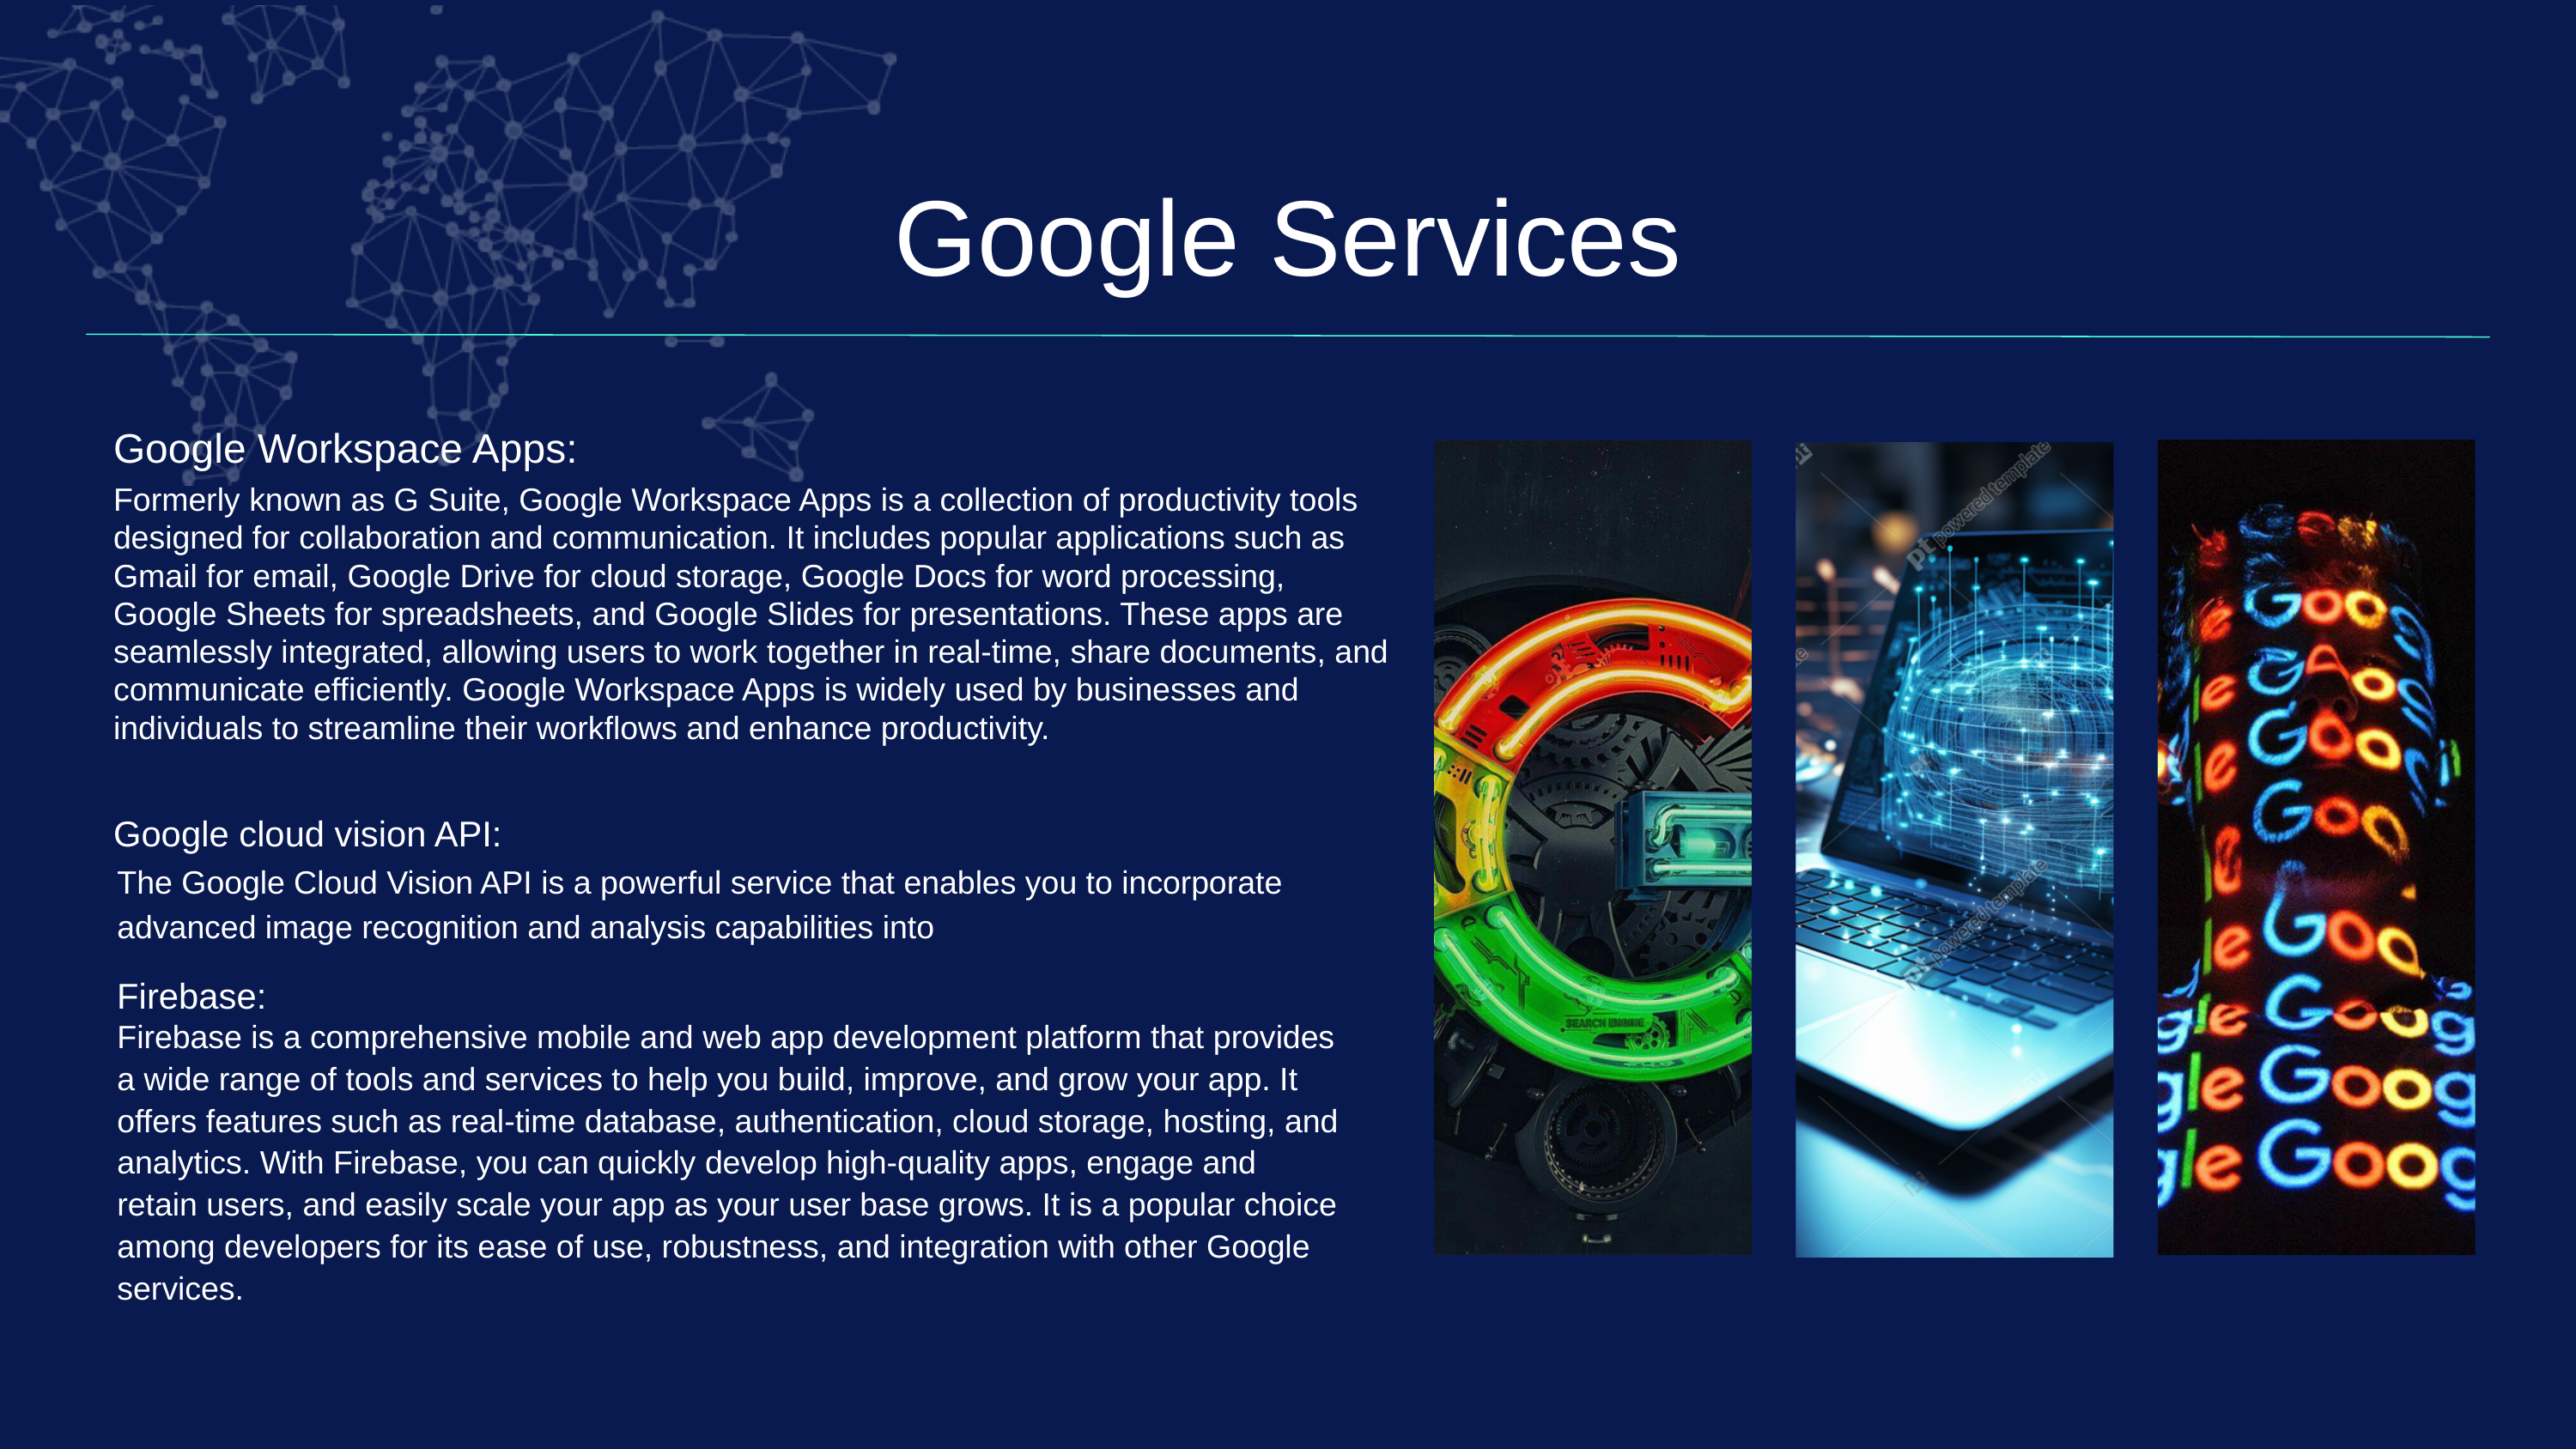

Google Services

Google Workspace Apps:

Formerly known as G Suite, Google Workspace Apps is a collection of productivity tools designed for collaboration and communication. It includes popular applications such as Gmail for email, Google Drive for cloud storage, Google Docs for word processing, Google Sheets for spreadsheets, and Google Slides for presentations. These apps are seamlessly integrated, allowing users to work together in real-time, share documents, and communicate efficiently. Google Workspace Apps is widely used by businesses and individuals to streamline their workflows and enhance productivity.
Google cloud vision API:
The Google Cloud Vision API is a powerful service that enables you to incorporate advanced image recognition and analysis capabilities into
Firebase:
Firebase is a comprehensive mobile and web app development platform that provides a wide range of tools and services to help you build, improve, and grow your app. It offers features such as real-time database, authentication, cloud storage, hosting, and analytics. With Firebase, you can quickly develop high-quality apps, engage and retain users, and easily scale your app as your user base grows. It is a popular choice among developers for its ease of use, robustness, and integration with other Google services.